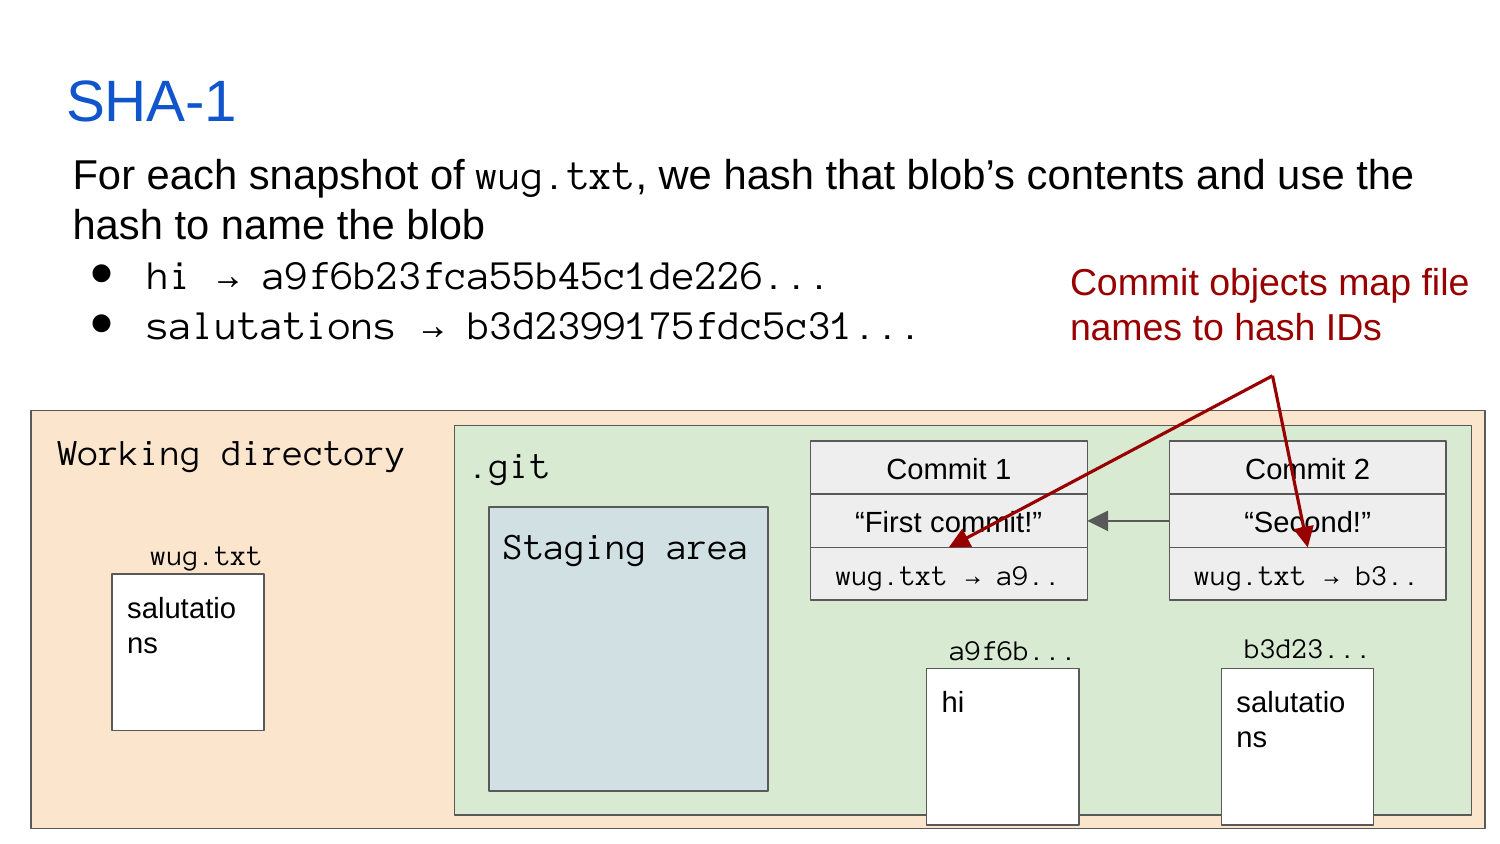

# SHA-1
For each snapshot of wug.txt, we hash that blob’s contents and use the hash to name the blob
hi → a9f6b23fca55b45c1de226...
salutations → b3d2399175fdc5c31...

Commit objects map file names to hash IDs

Working directory
.git

Commit 1
“First commit!”
wug.txt → a9..
Commit 2
“Second!”
wug.txt → b3..

Staging area
wug.txt
salutations
a9f6b...
hi
b3d23...
salutations